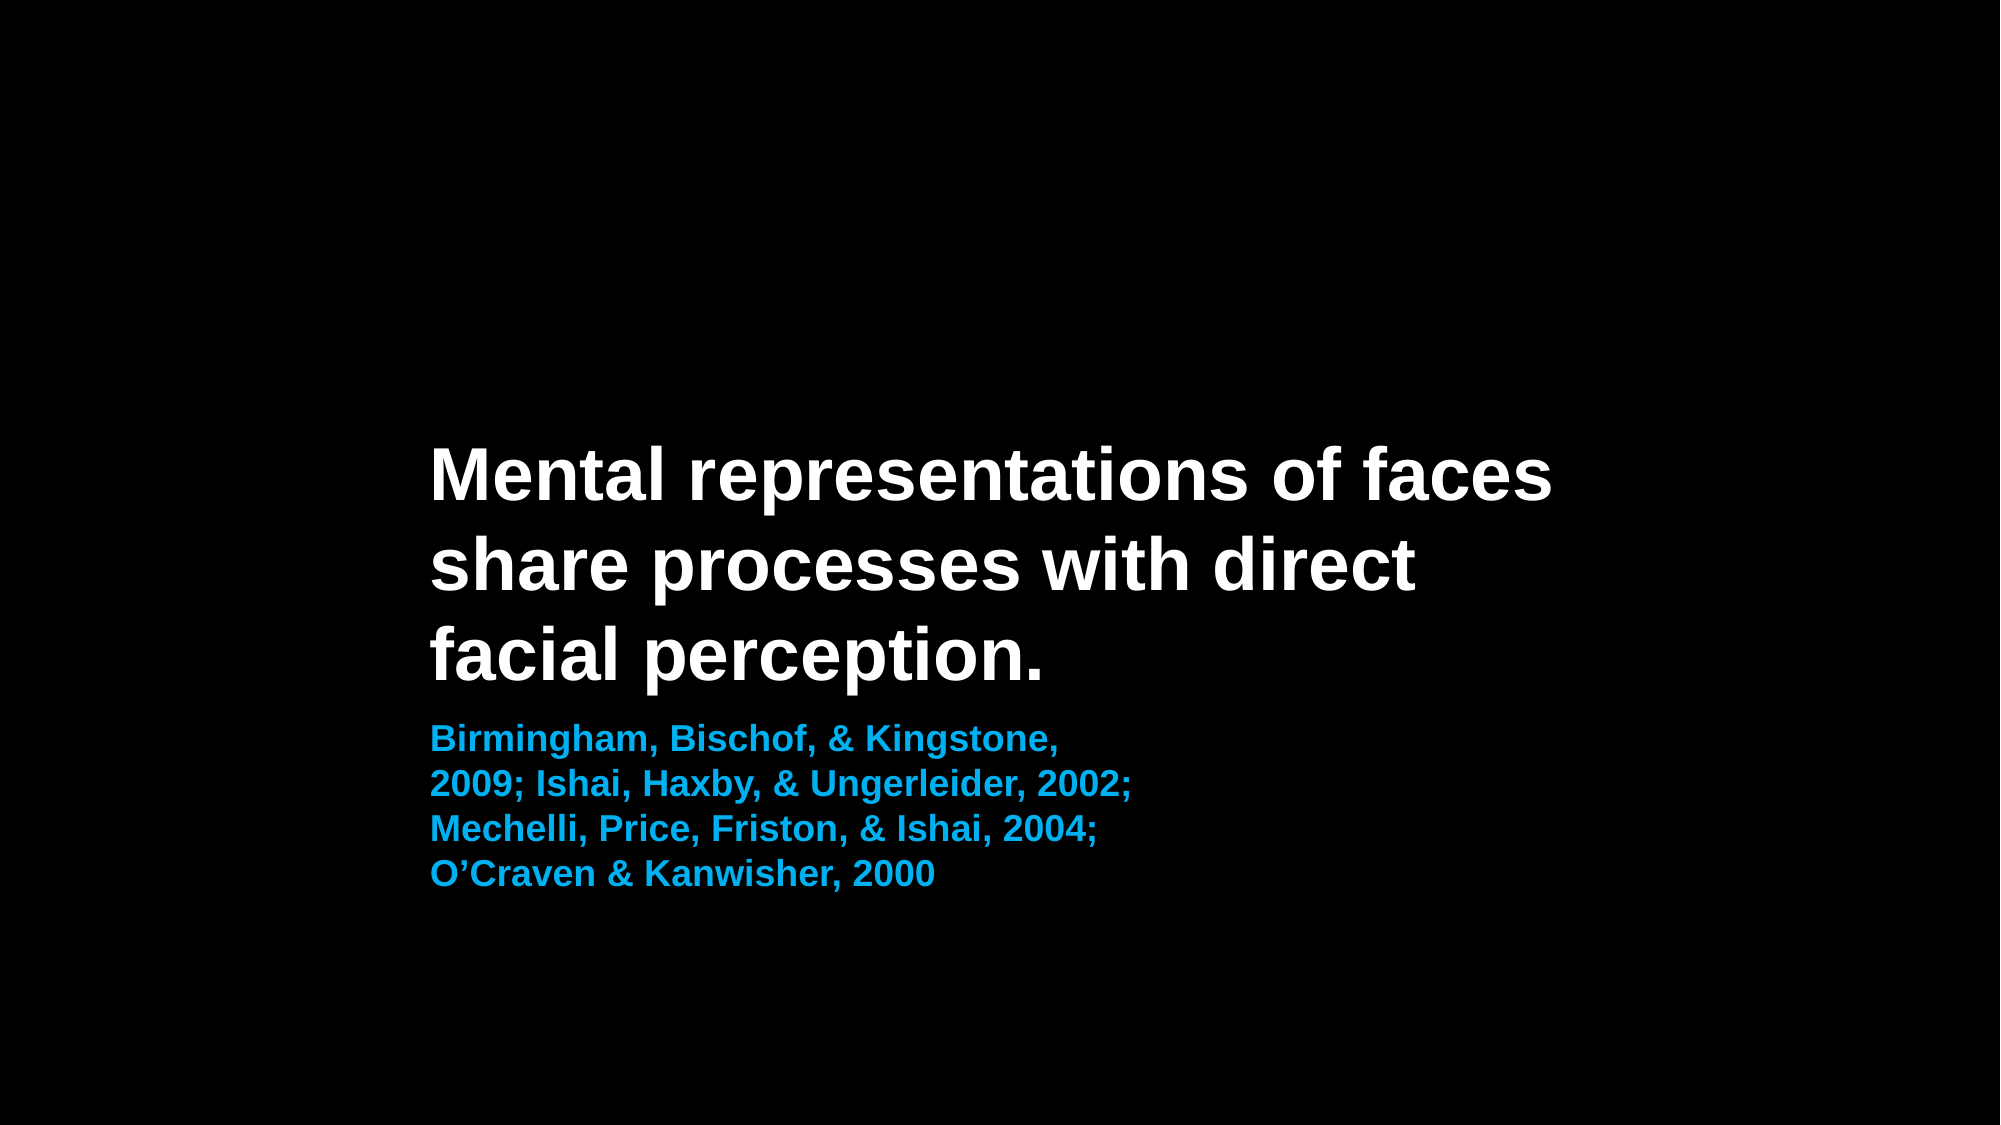

Mental representations of faces share processes with direct facial perception.
Birmingham, Bischof, & Kingstone, 2009; Ishai, Haxby, & Ungerleider, 2002; Mechelli, Price, Friston, & Ishai, 2004; O’Craven & Kanwisher, 2000